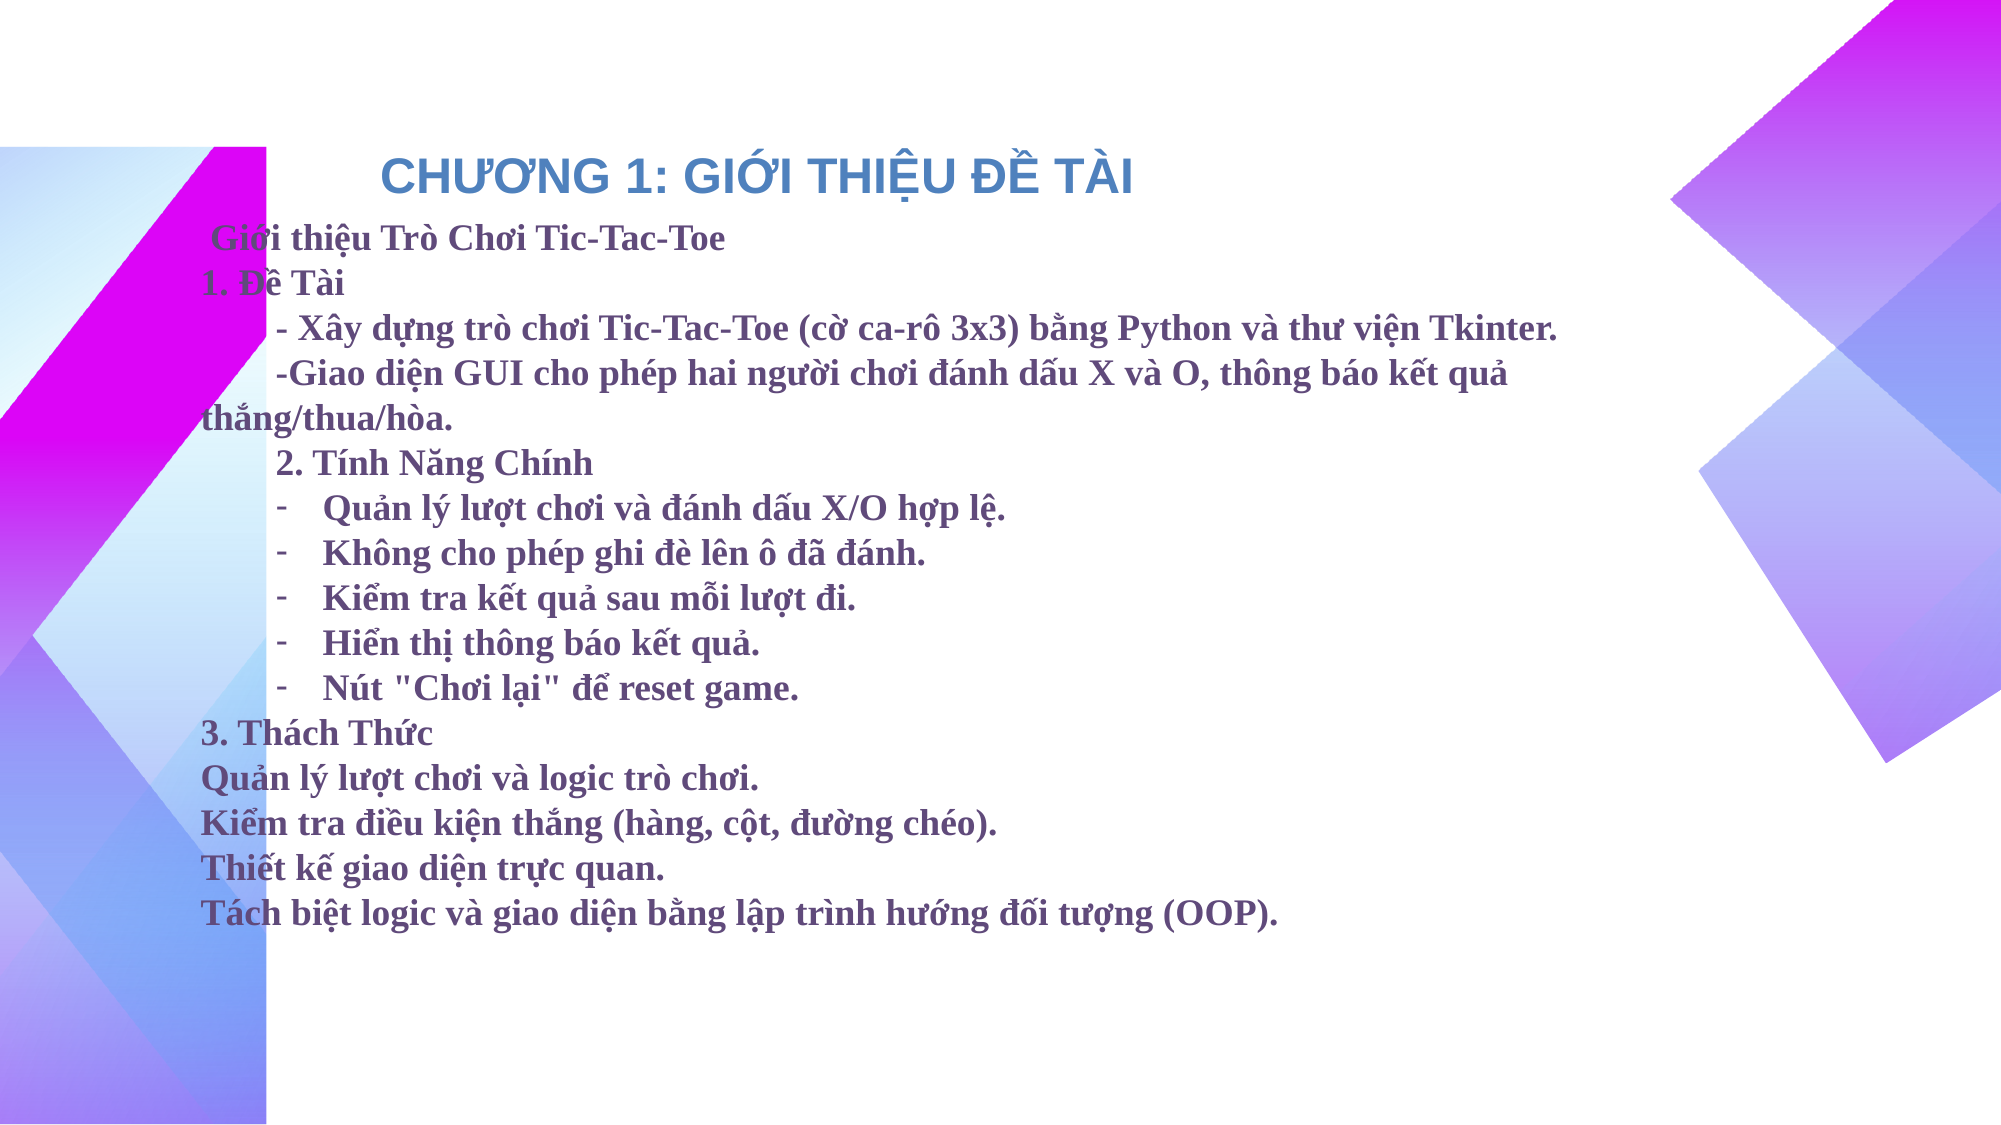

CHƯƠNG 1: GIỚI THIỆU ĐỀ TÀI

 Giới thiệu Trò Chơi Tic-Tac-Toe
1. Đề Tài
- Xây dựng trò chơi Tic-Tac-Toe (cờ ca-rô 3x3) bằng Python và thư viện Tkinter.
-Giao diện GUI cho phép hai người chơi đánh dấu X và O, thông báo kết quả      thắng/thua/hòa.
2. Tính Năng Chính
Quản lý lượt chơi và đánh dấu X/O hợp lệ.
Không cho phép ghi đè lên ô đã đánh.
Kiểm tra kết quả sau mỗi lượt đi.
Hiển thị thông báo kết quả.
Nút "Chơi lại" để reset game.
3. Thách Thức
Quản lý lượt chơi và logic trò chơi.
Kiểm tra điều kiện thắng (hàng, cột, đường chéo).
Thiết kế giao diện trực quan.
Tách biệt logic và giao diện bằng lập trình hướng đối tượng (OOP).